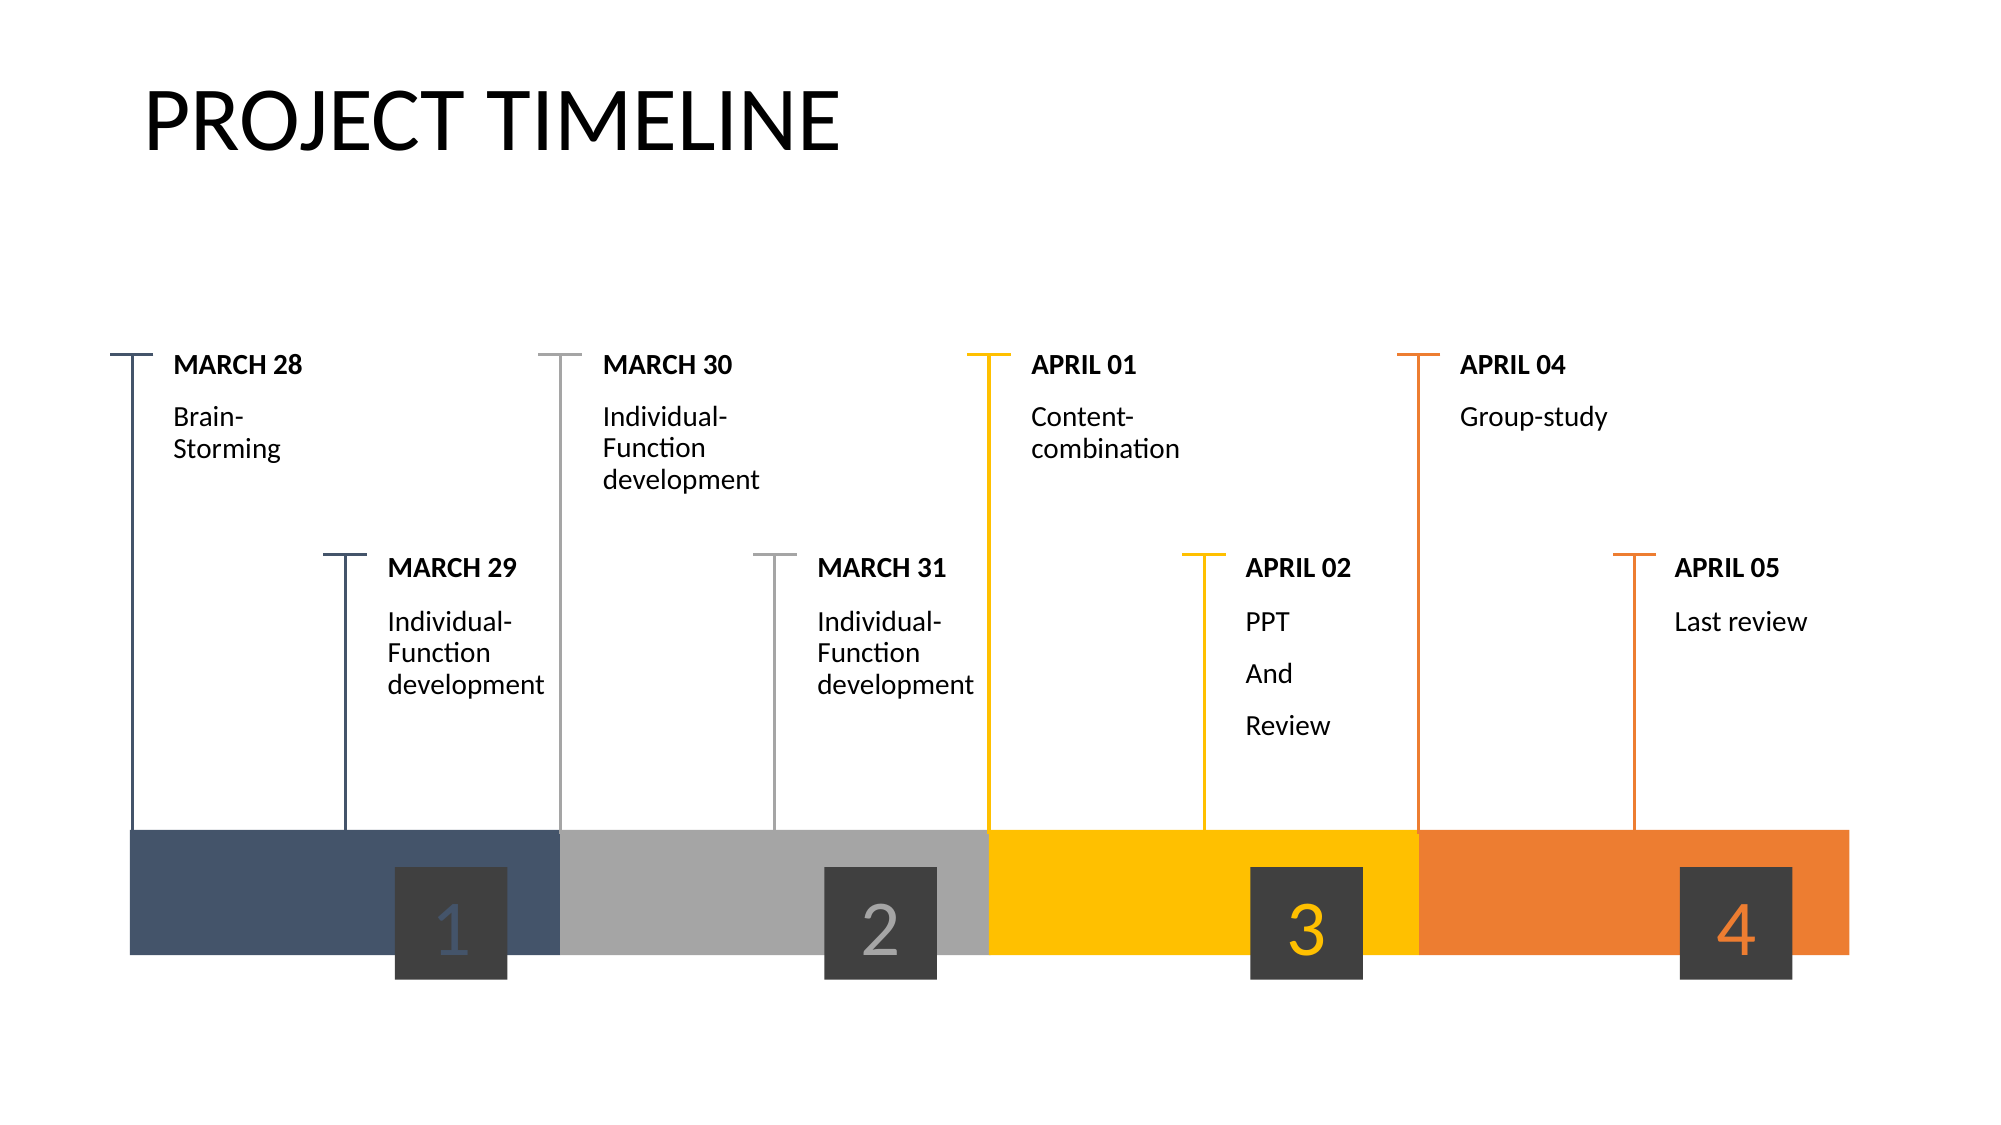

# PROJECT TIMELINE
March 28
March 30
april 01
april 04
Brain-Storming
Individual-Function development
Content- combination
Group-study
March 29
March 31
april 02
april 05
PPT
And
Review
​
Individual-Function development

Individual-Function development
Last review
1
2
3
4